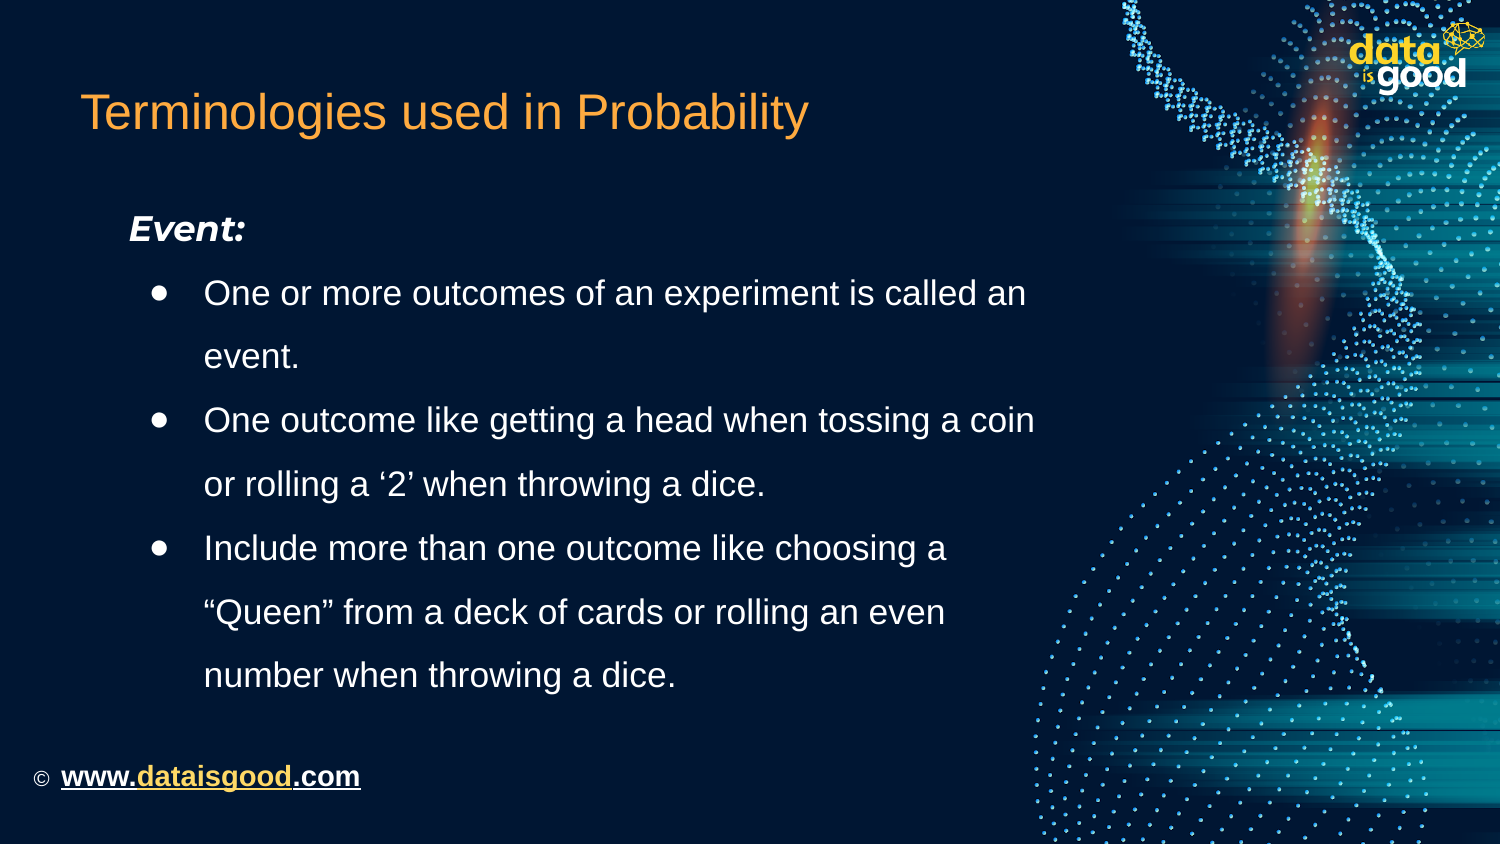

# Terminologies used in Probability
Event:
One or more outcomes of an experiment is called an event.
One outcome like getting a head when tossing a coin or rolling a ‘2’ when throwing a dice.
Include more than one outcome like choosing a “Queen” from a deck of cards or rolling an even number when throwing a dice.